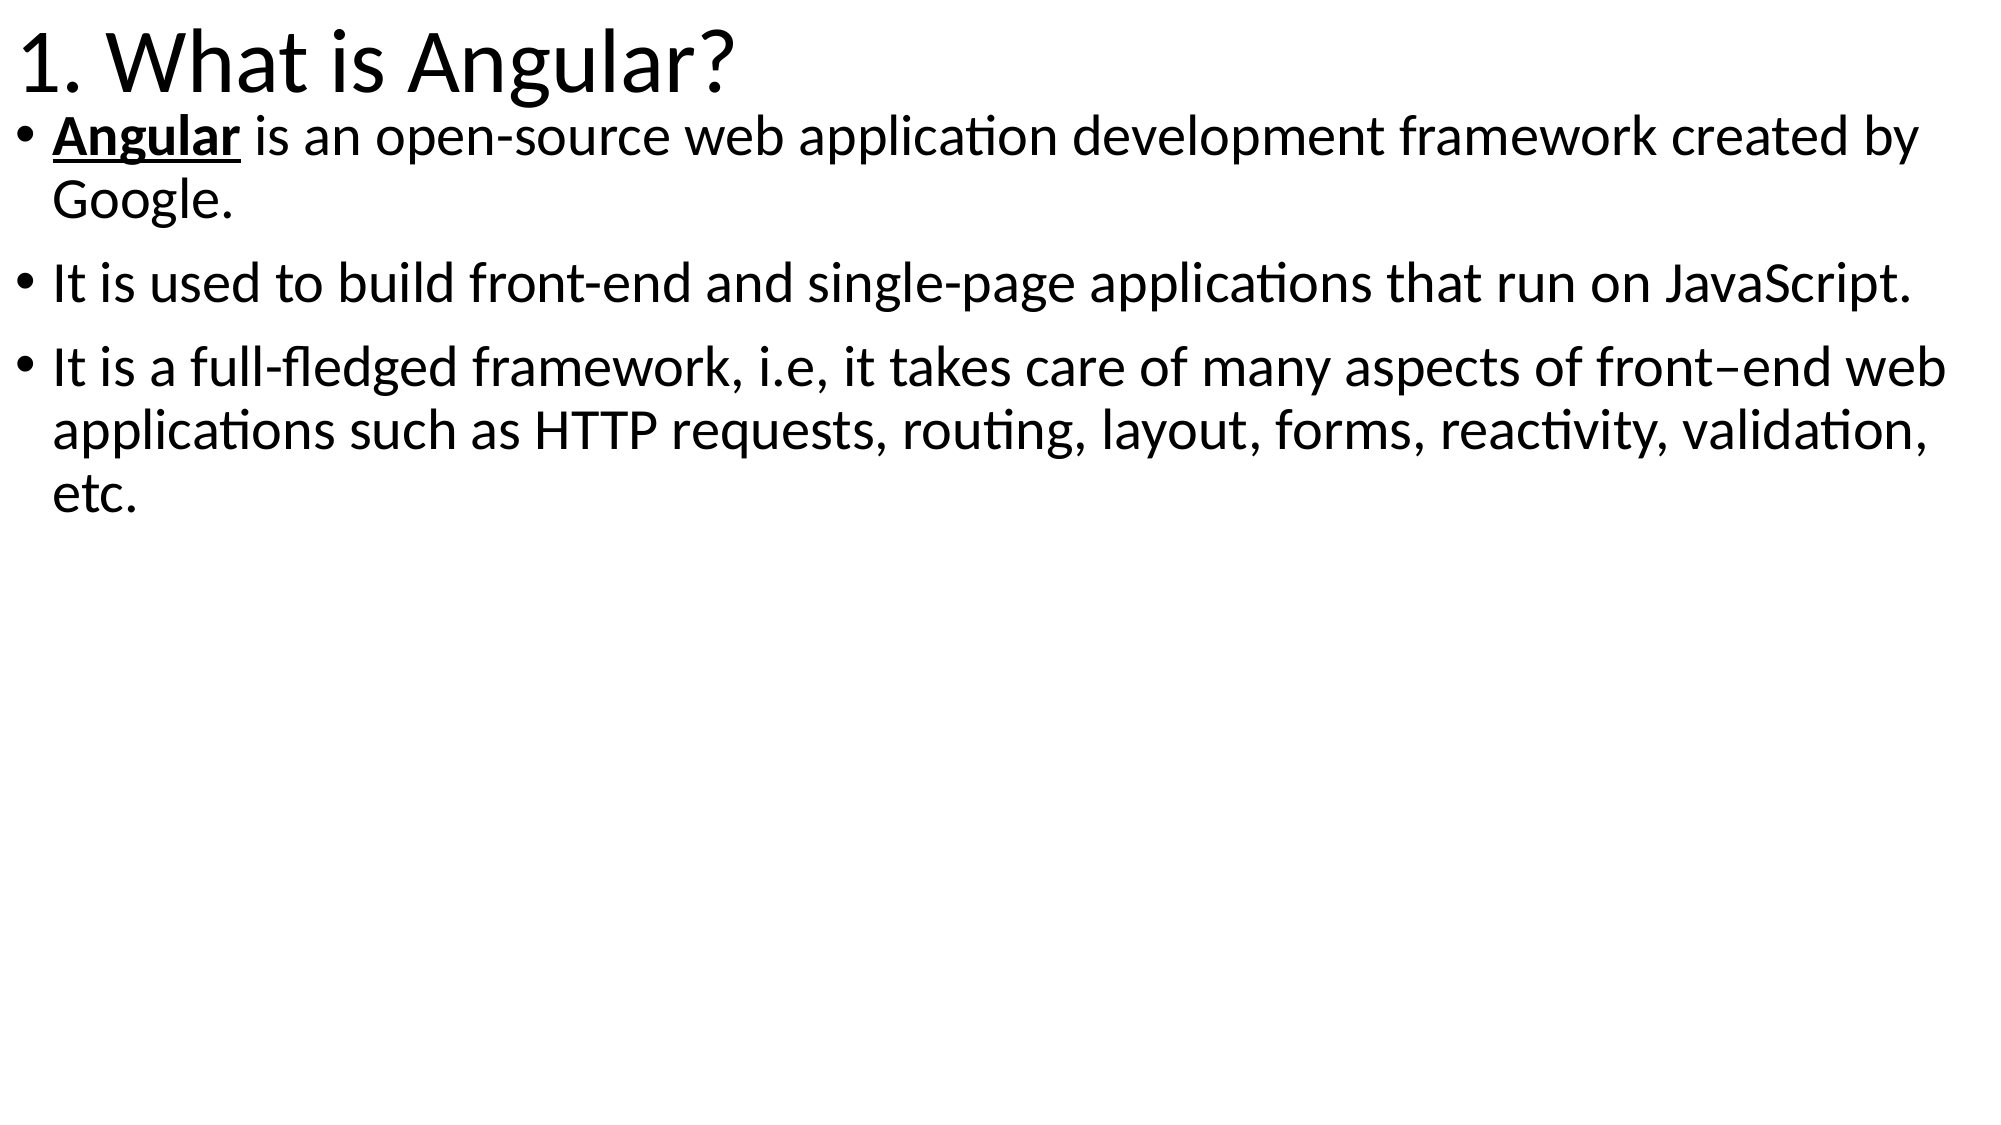

# 1. What is Angular?
Angular is an open-source web application development framework created by Google.
It is used to build front-end and single-page applications that run on JavaScript.
It is a full-fledged framework, i.e, it takes care of many aspects of front–end web applications such as HTTP requests, routing, layout, forms, reactivity, validation, etc.